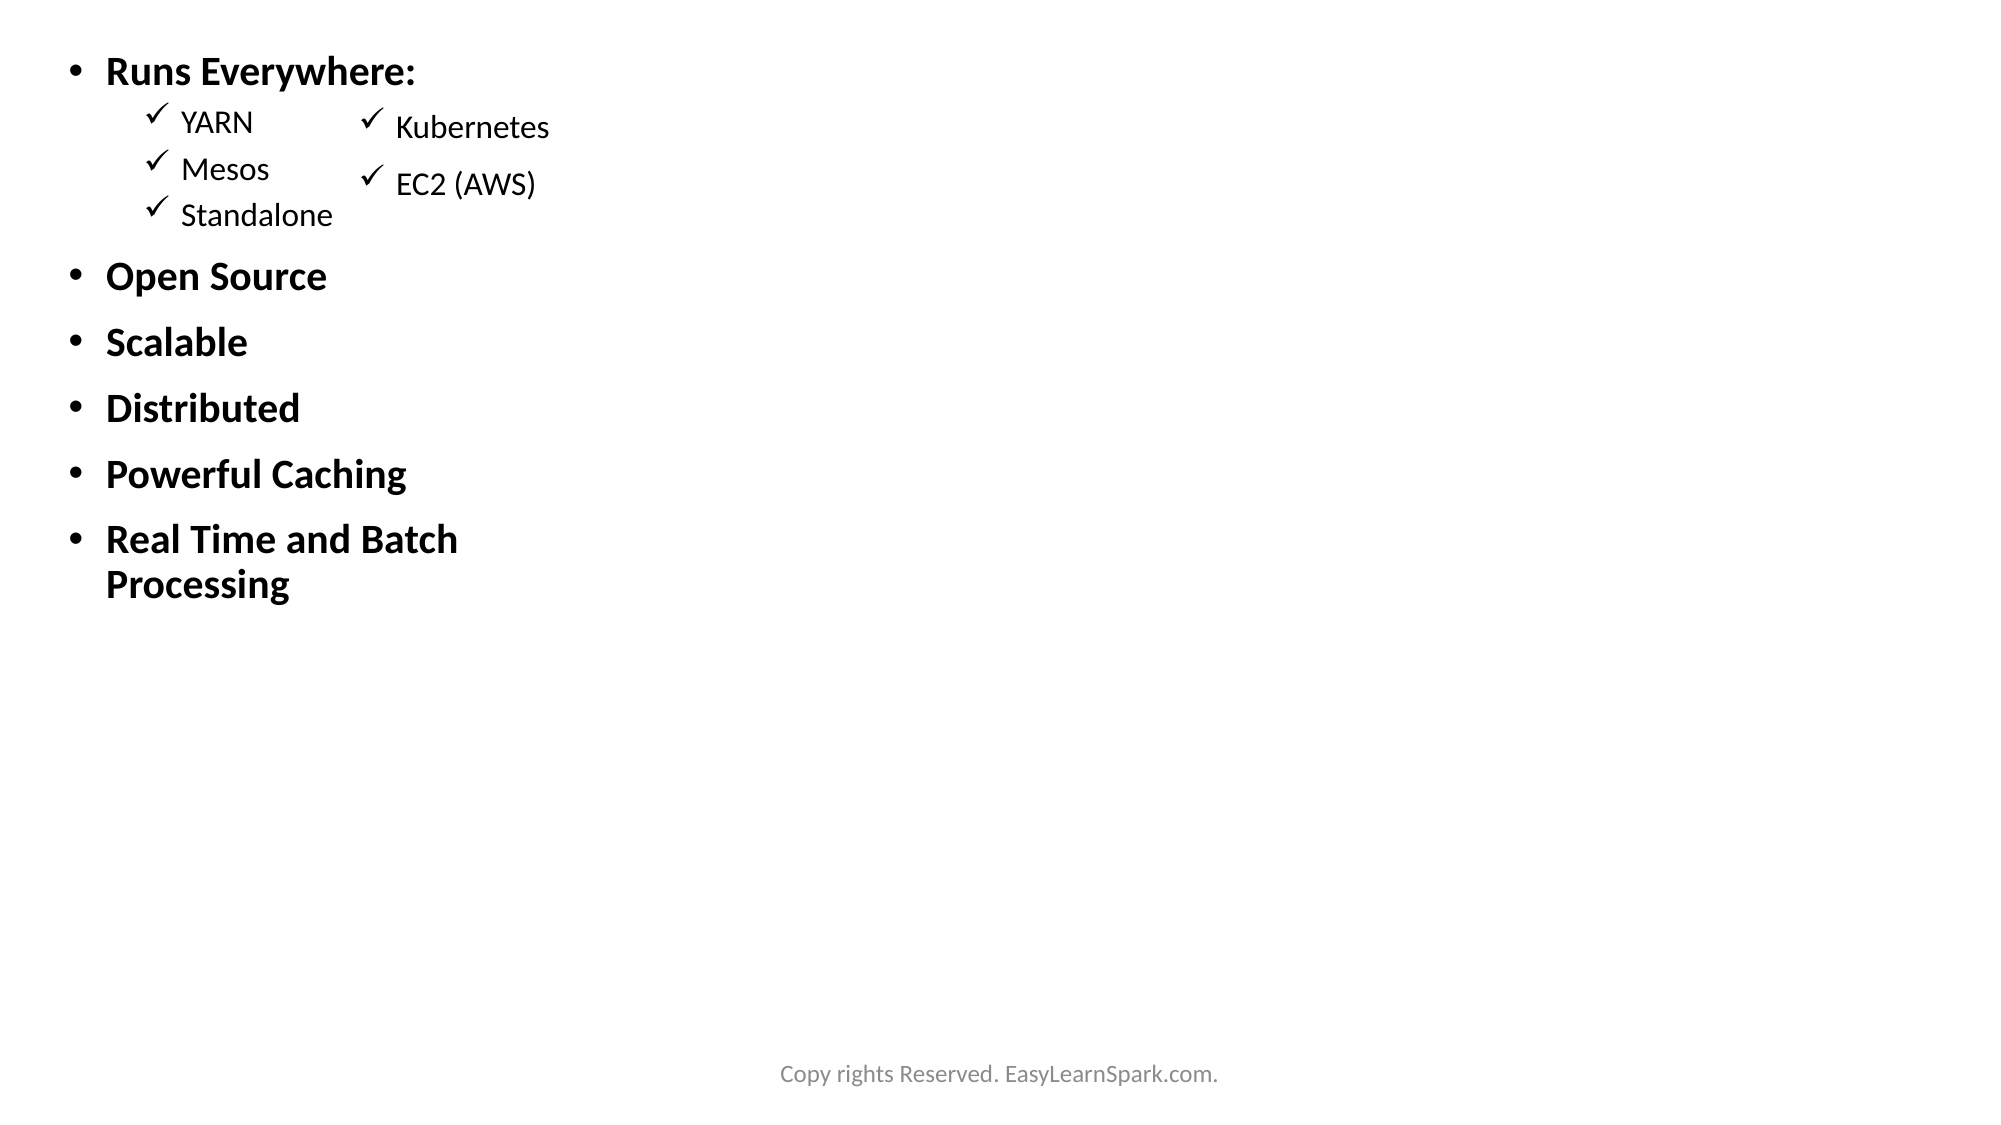

Kubernetes
EC2 (AWS)

Runs Everywhere:
YARN
Mesos
Standalone
Open Source
Scalable
Distributed
Powerful Caching
Real Time and Batch Processing

Copy rights Reserved. EasyLearnSpark.com.